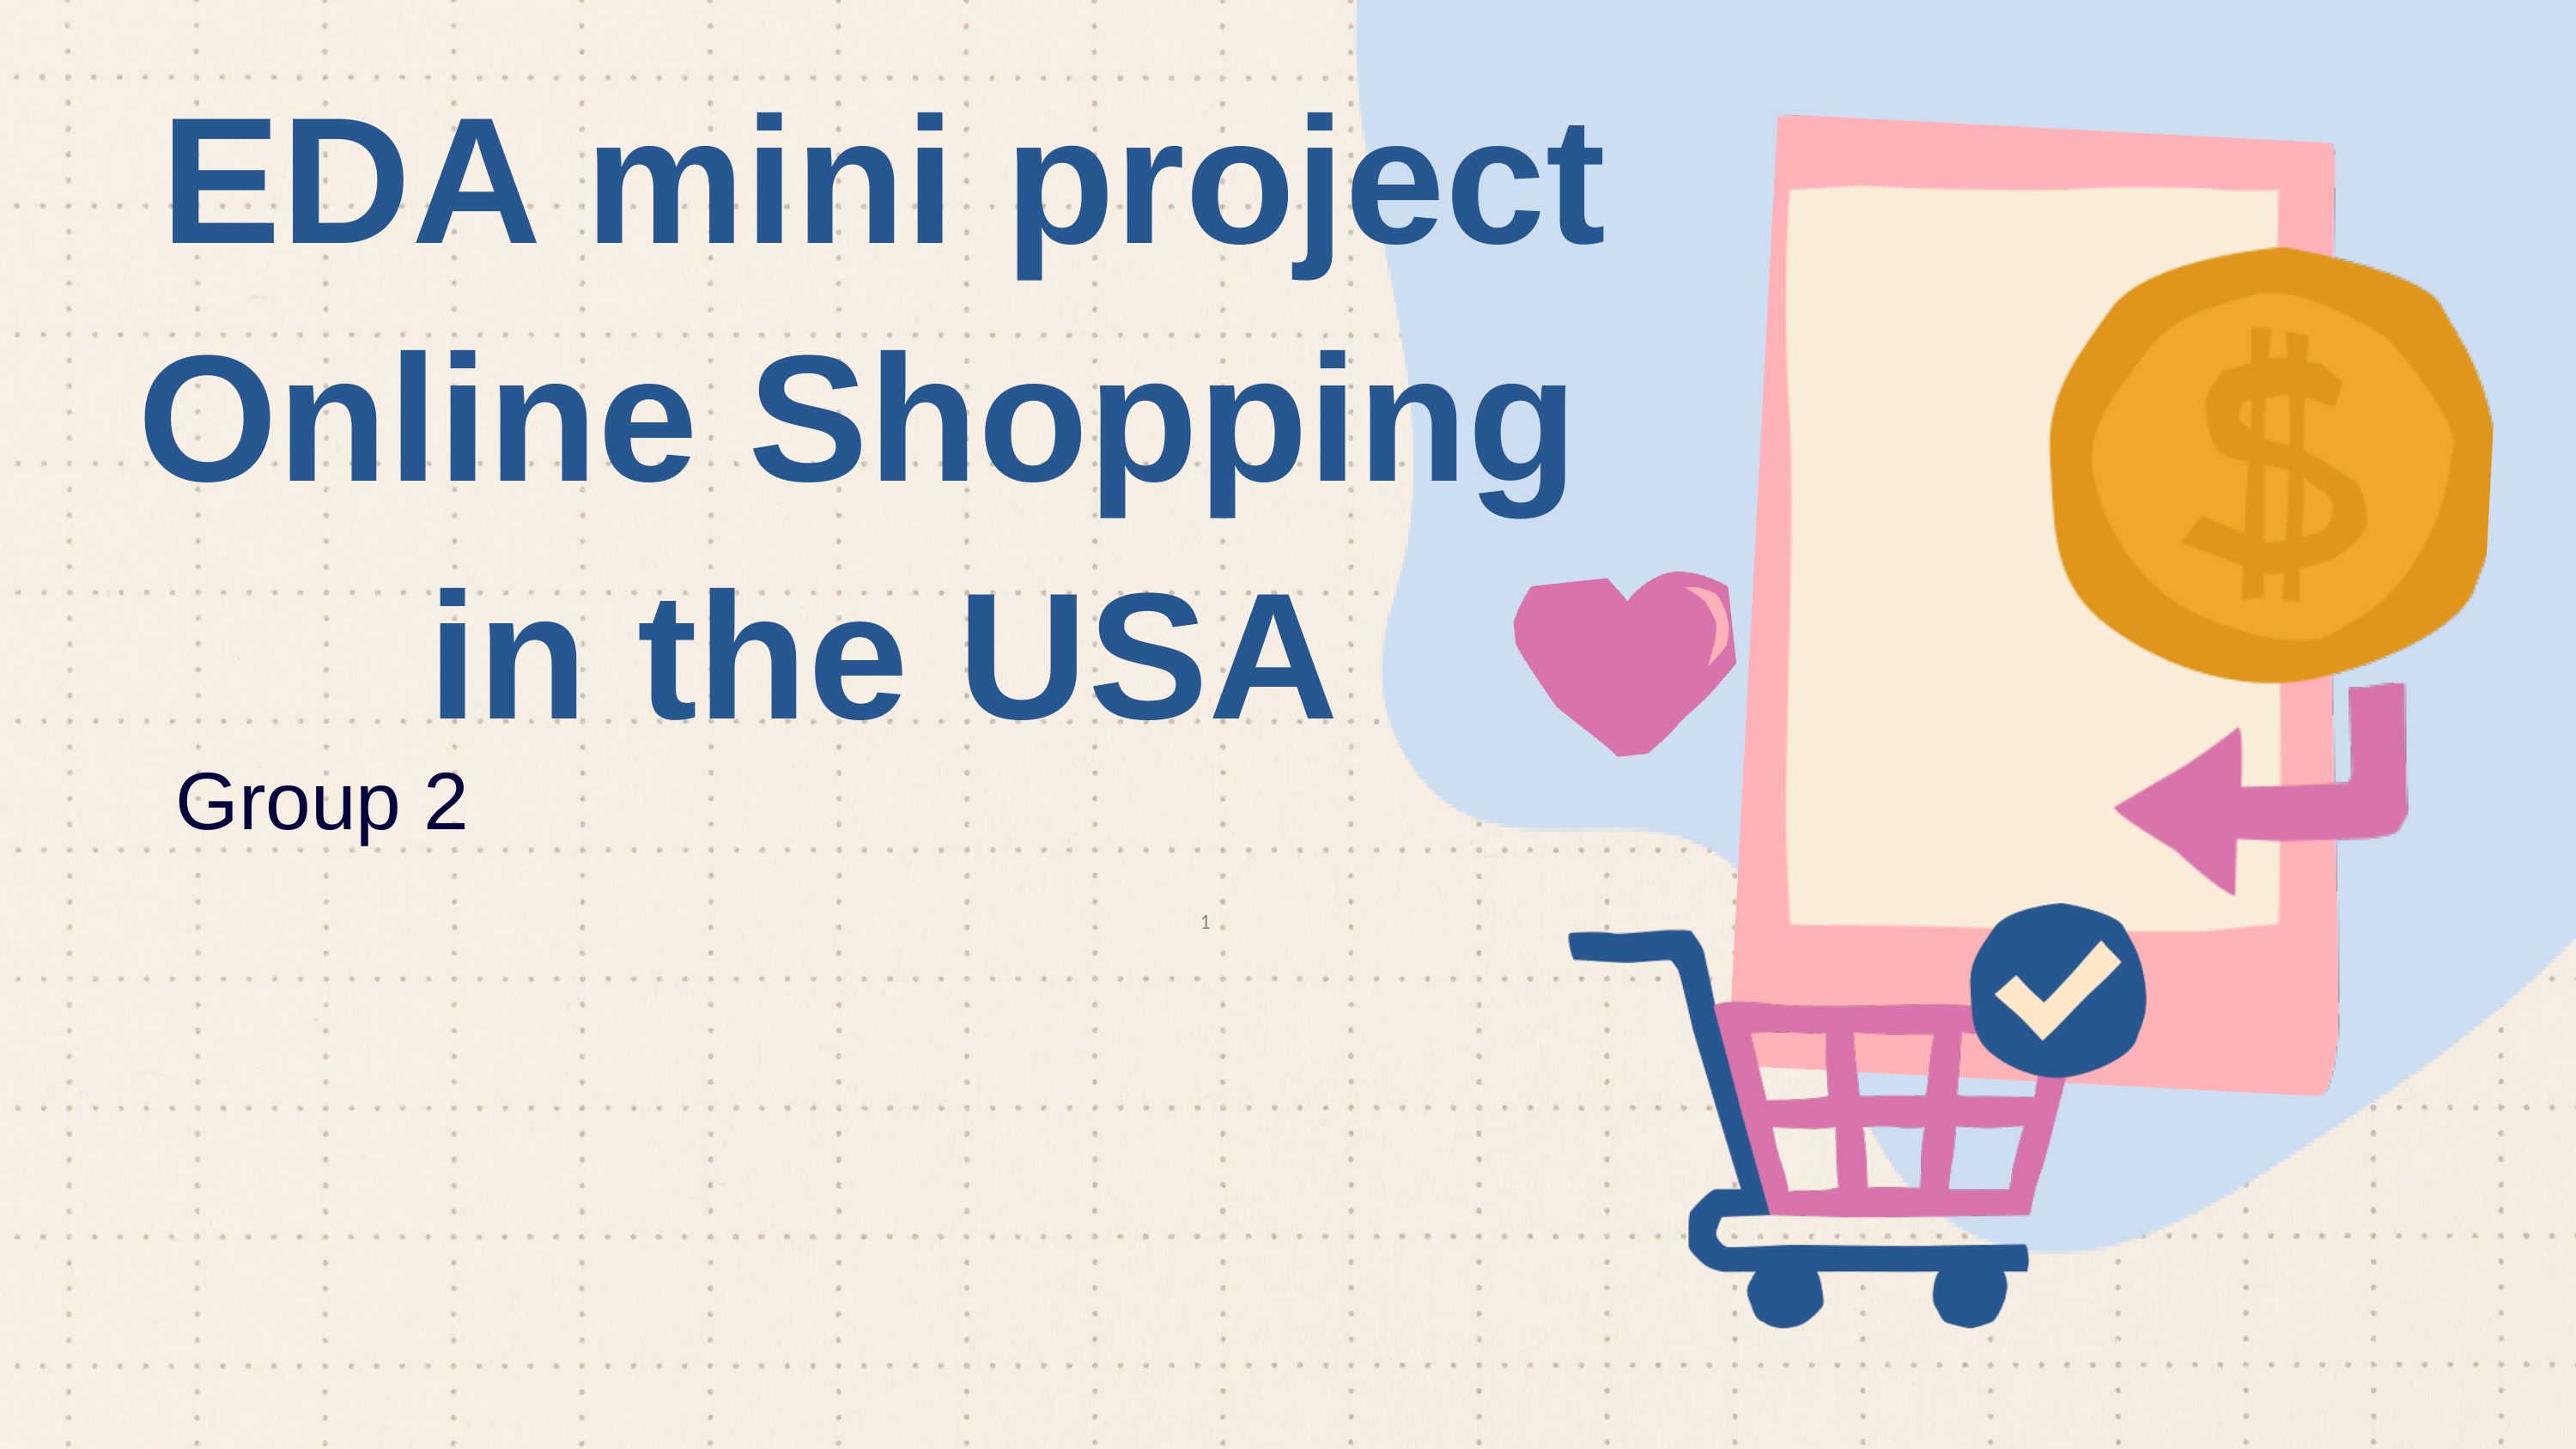

EDA mini project
Online Shopping
in the USA

Group 2
1